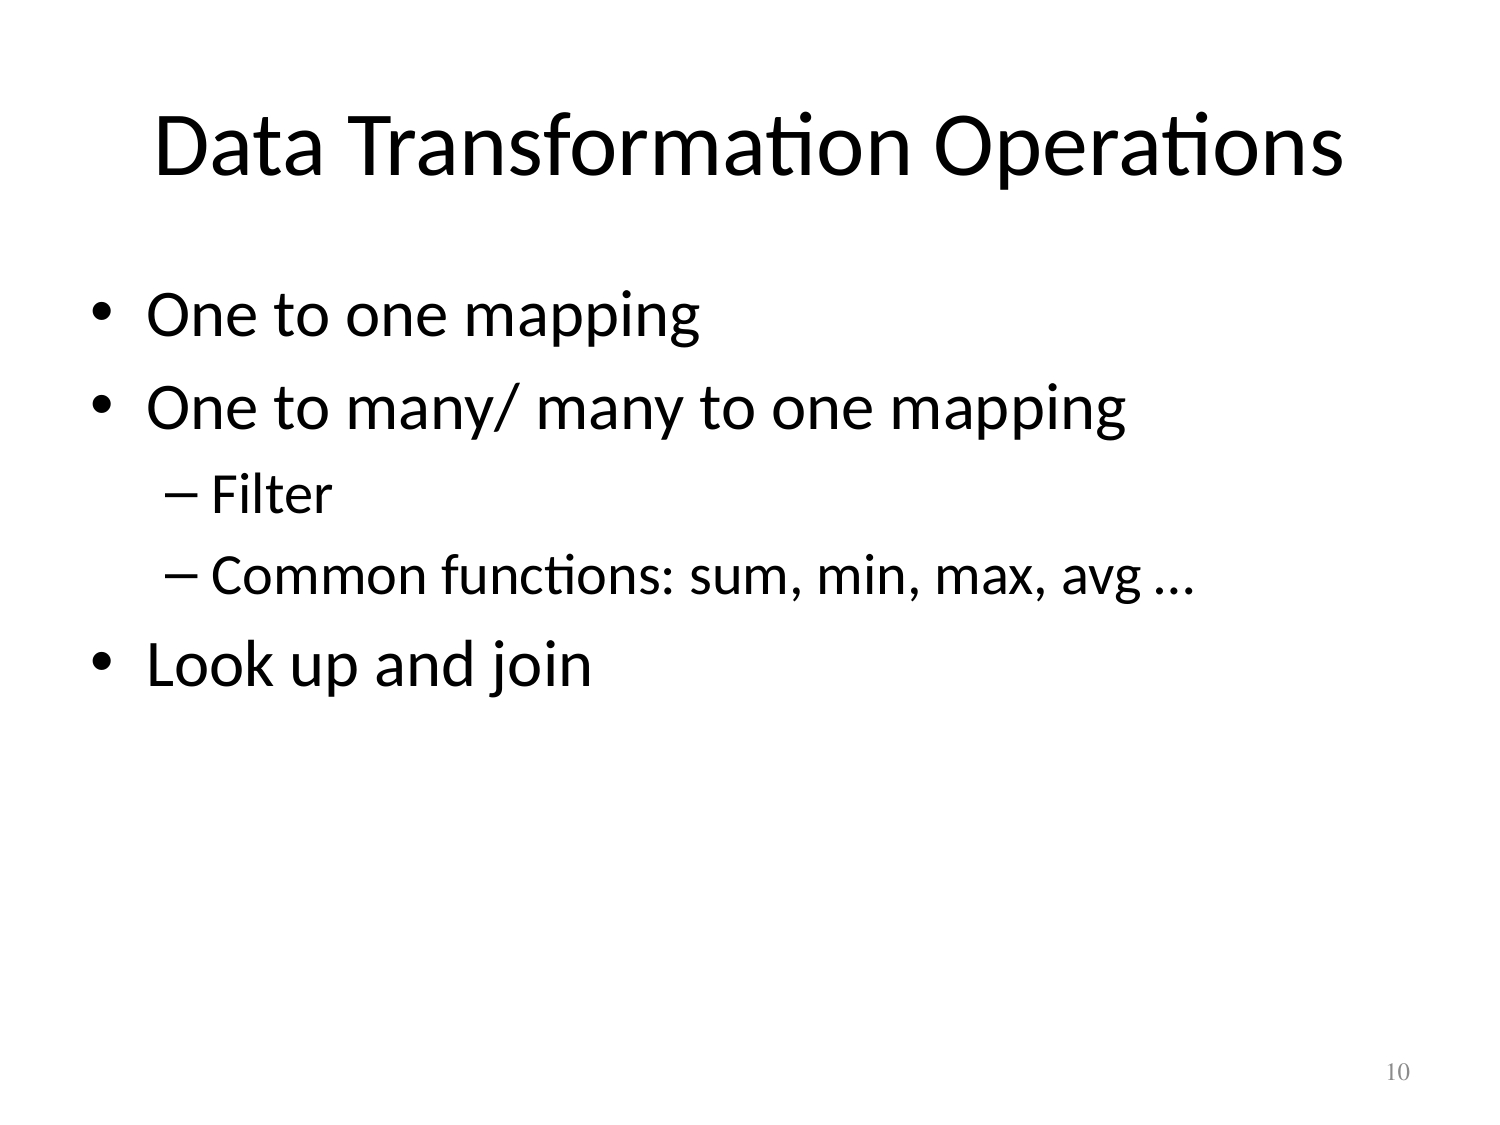

# Data Transformation Operations
One to one mapping
One to many/ many to one mapping
Filter
Common functions: sum, min, max, avg …
Look up and join

10